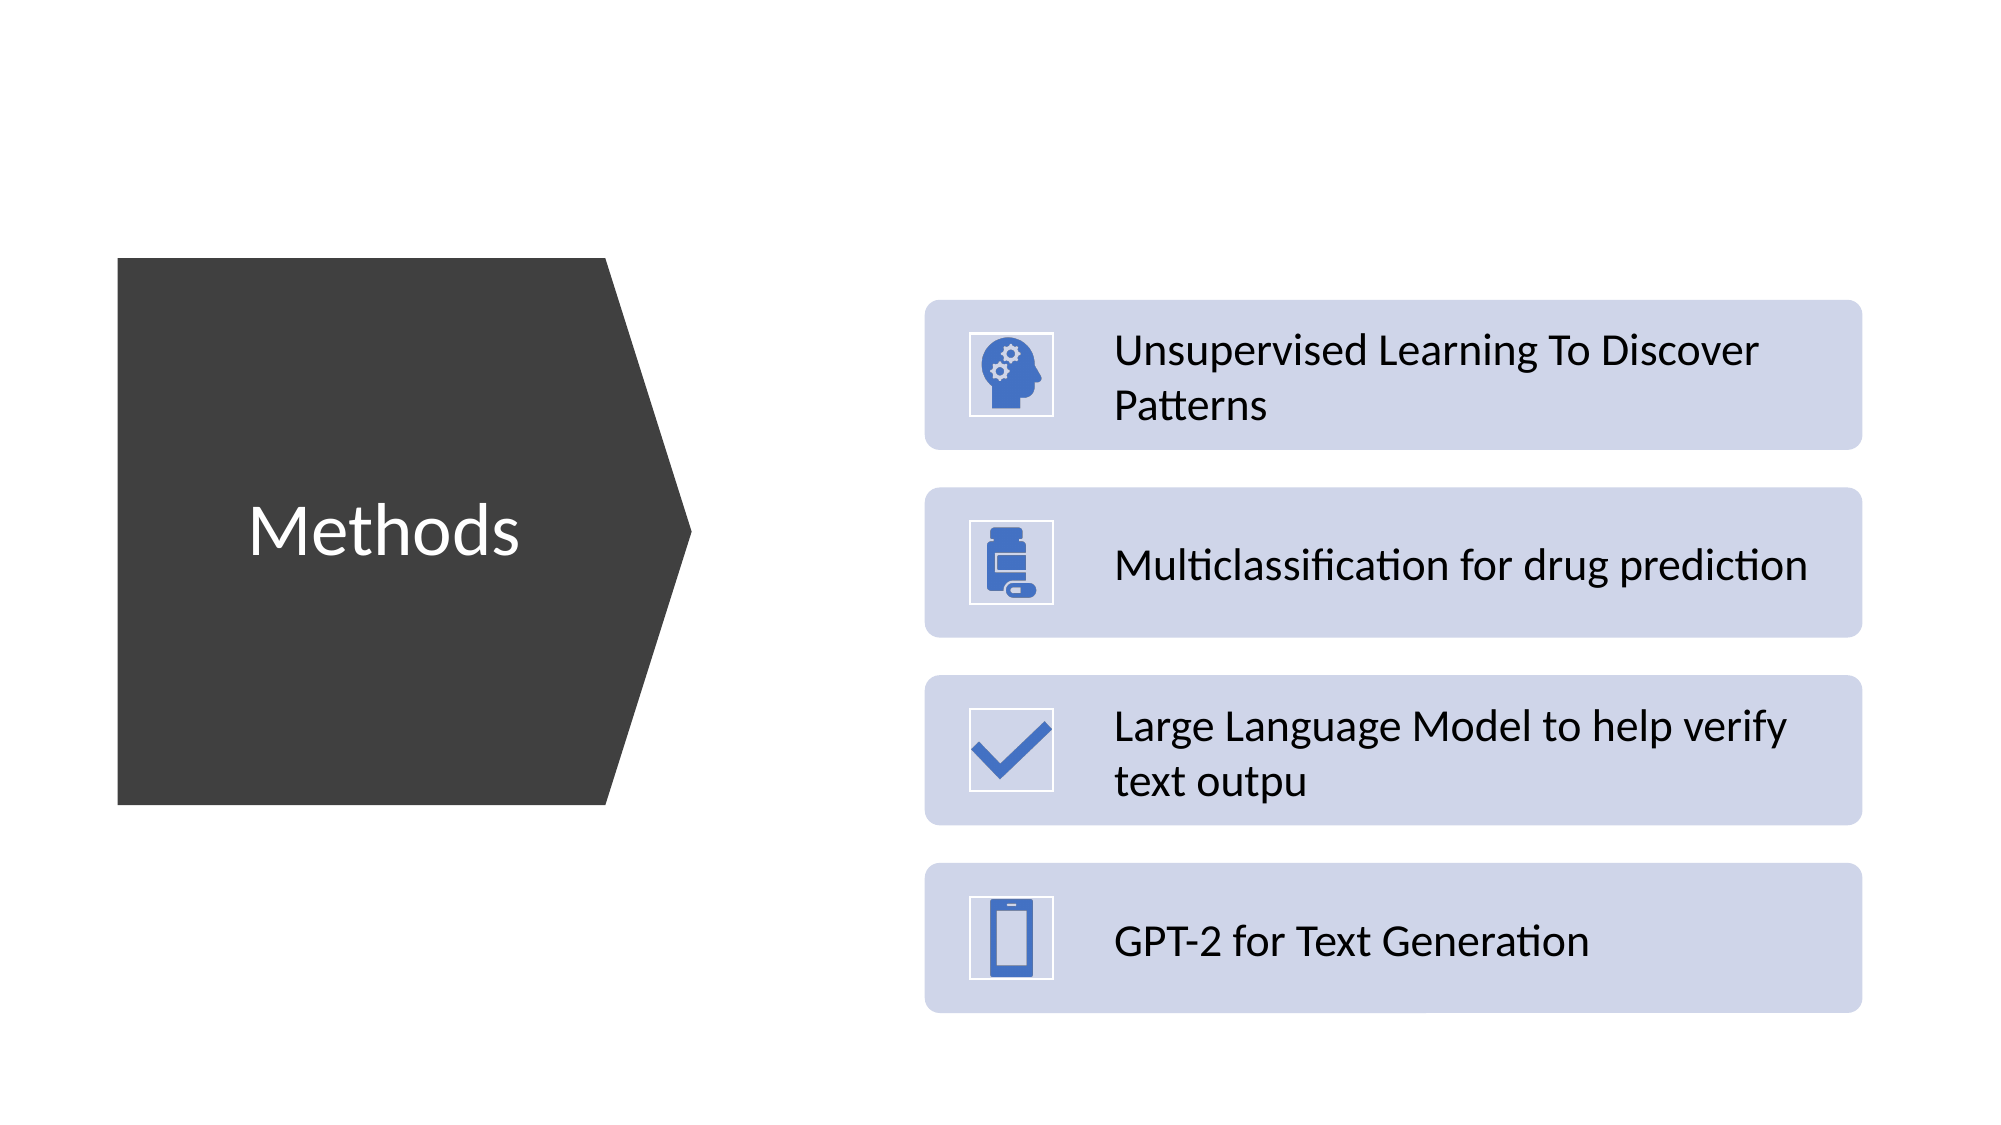

Unsupervised Learning To Discover Patterns
Multiclassification for drug prediction
Large Language Model to help verify text outpu
GPT-2 for Text Generation
# Methods